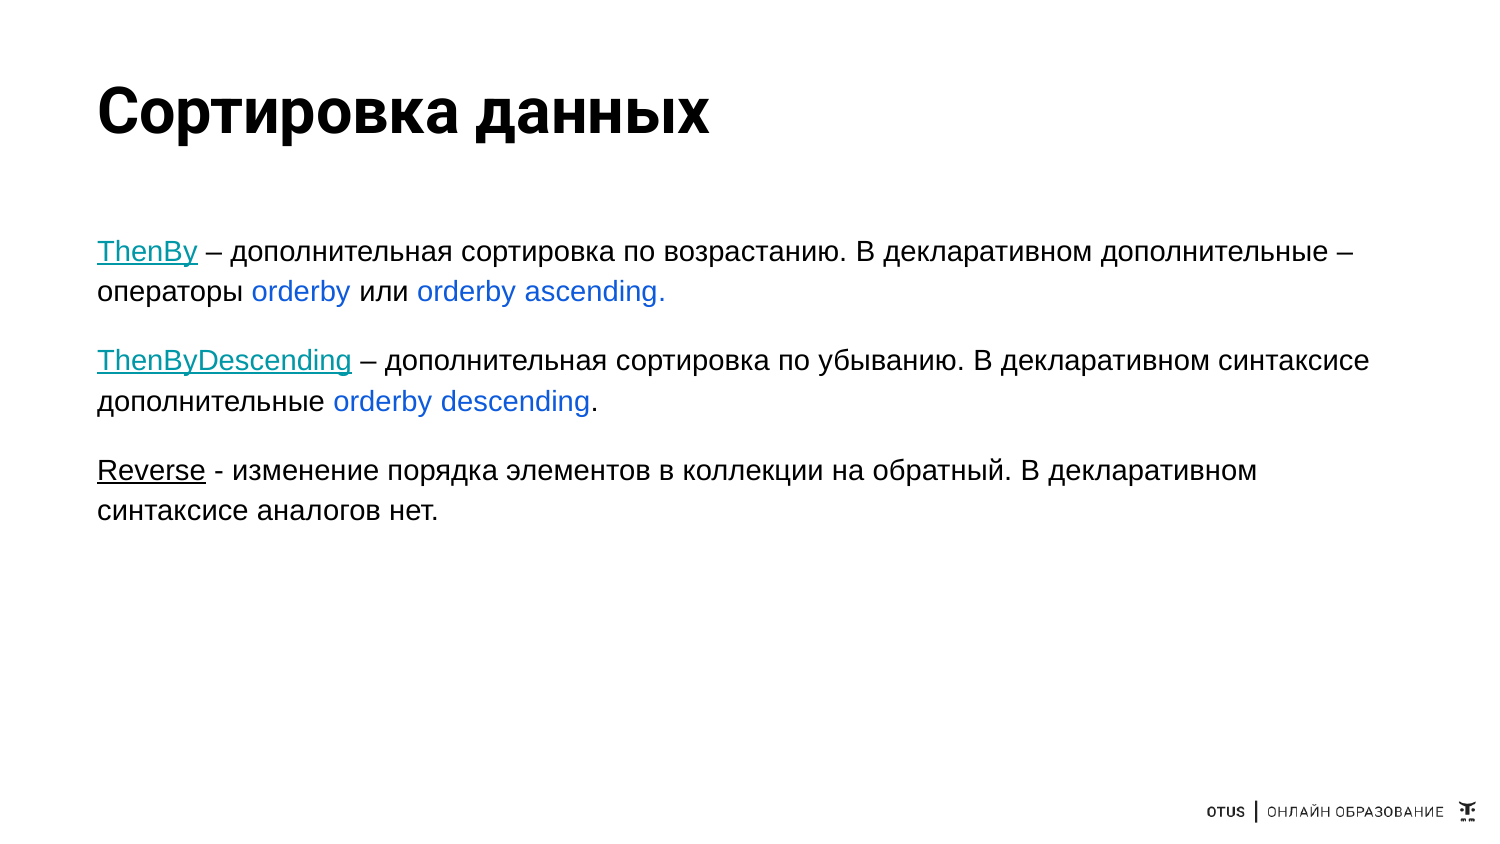

# Сортировка данных
ThenBy – дополнительная сортировка по возрастанию. В декларативном дополнительные – операторы orderby или orderby ascending.
ThenByDescending – дополнительная сортировка по убыванию. В декларативном синтаксисе дополнительные orderby descending.
Reverse - изменение порядка элементов в коллекции на обратный. В декларативном синтаксисе аналогов нет.